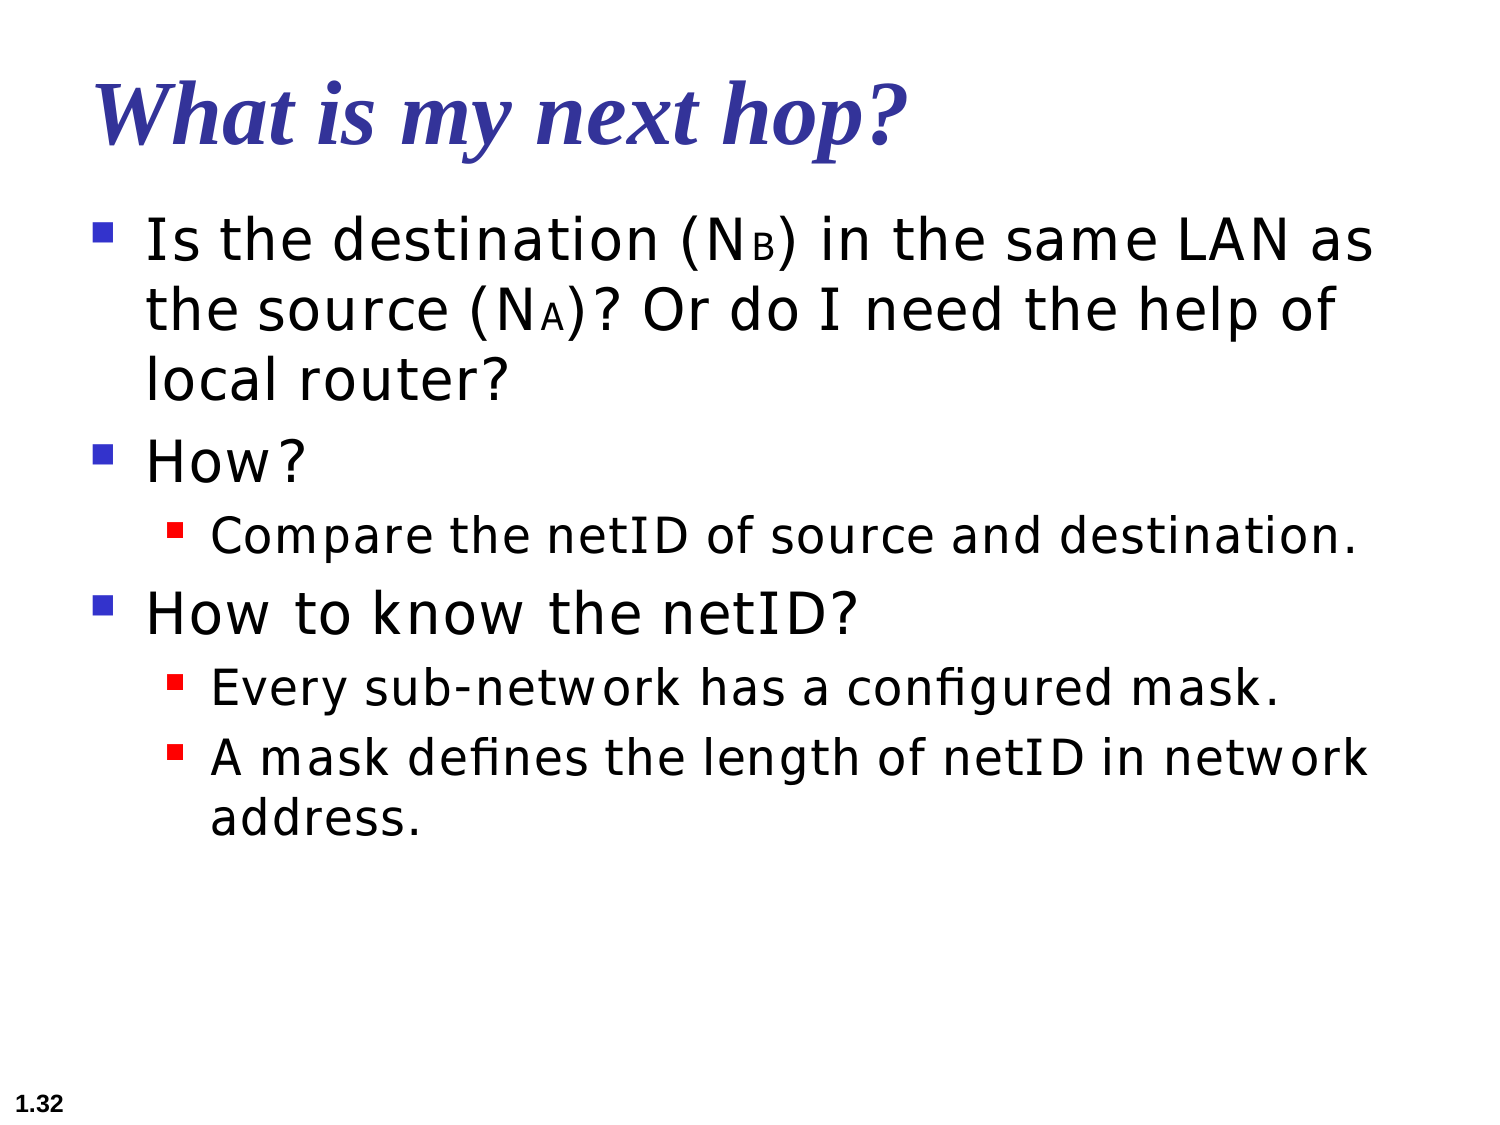

# What is my next hop?
Is the destination (NB) in the same LAN as the source (NA)? Or do I need the help of local router?
How?
Compare the netID of source and destination.
How to know the netID?
Every sub-network has a configured mask.
A mask defines the length of netID in network address.

1.32